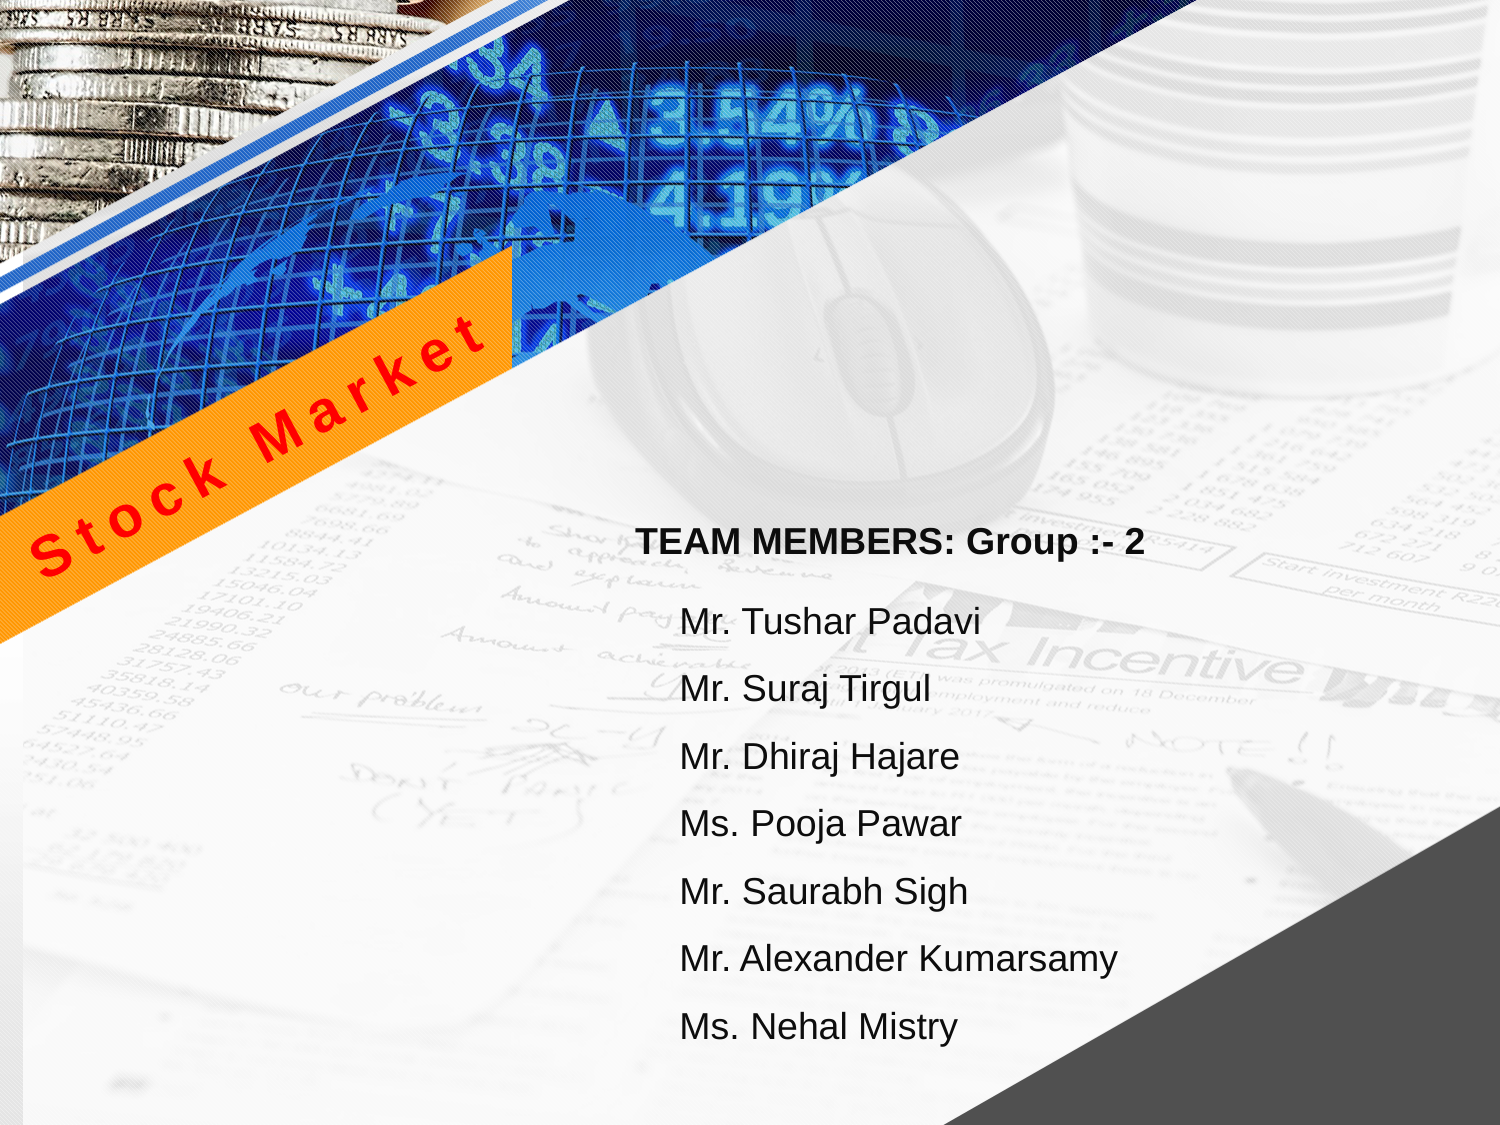

Stock Market
TEAM MEMBERS: Group :- 2

Mr. Tushar Padavi
Mr. Suraj Tirgul
Mr. Dhiraj Hajare
Ms. Pooja Pawar
Mr. Saurabh Sigh
Mr. Alexander Kumarsamy
Ms. Nehal Mistry